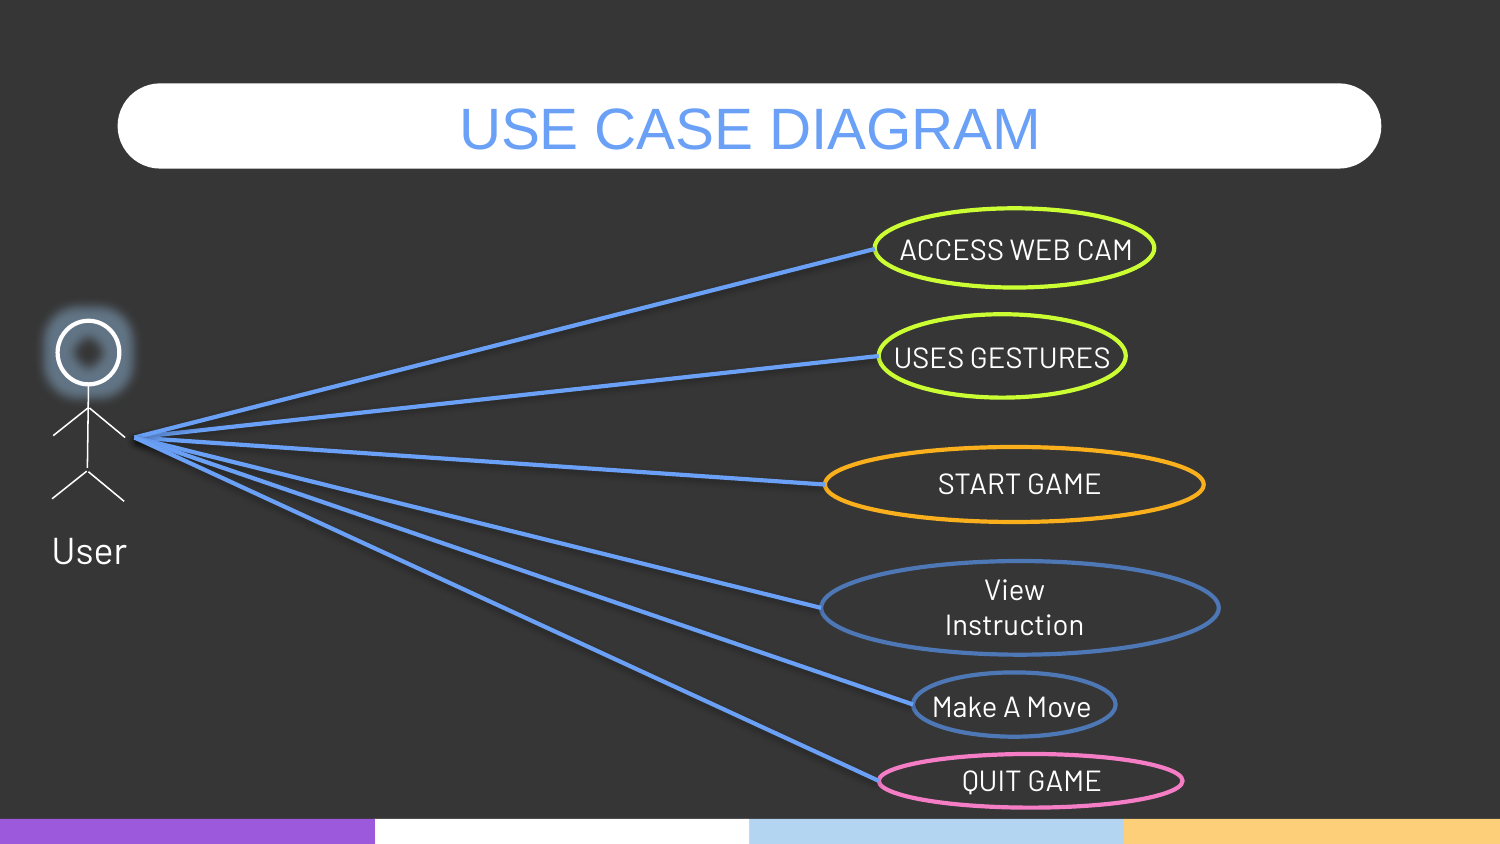

# USE CASE DIAGRAM

ACCESS WEB CAM

USES GESTURES

START GAME
User

View Instruction

Make A Move

QUIT GAME